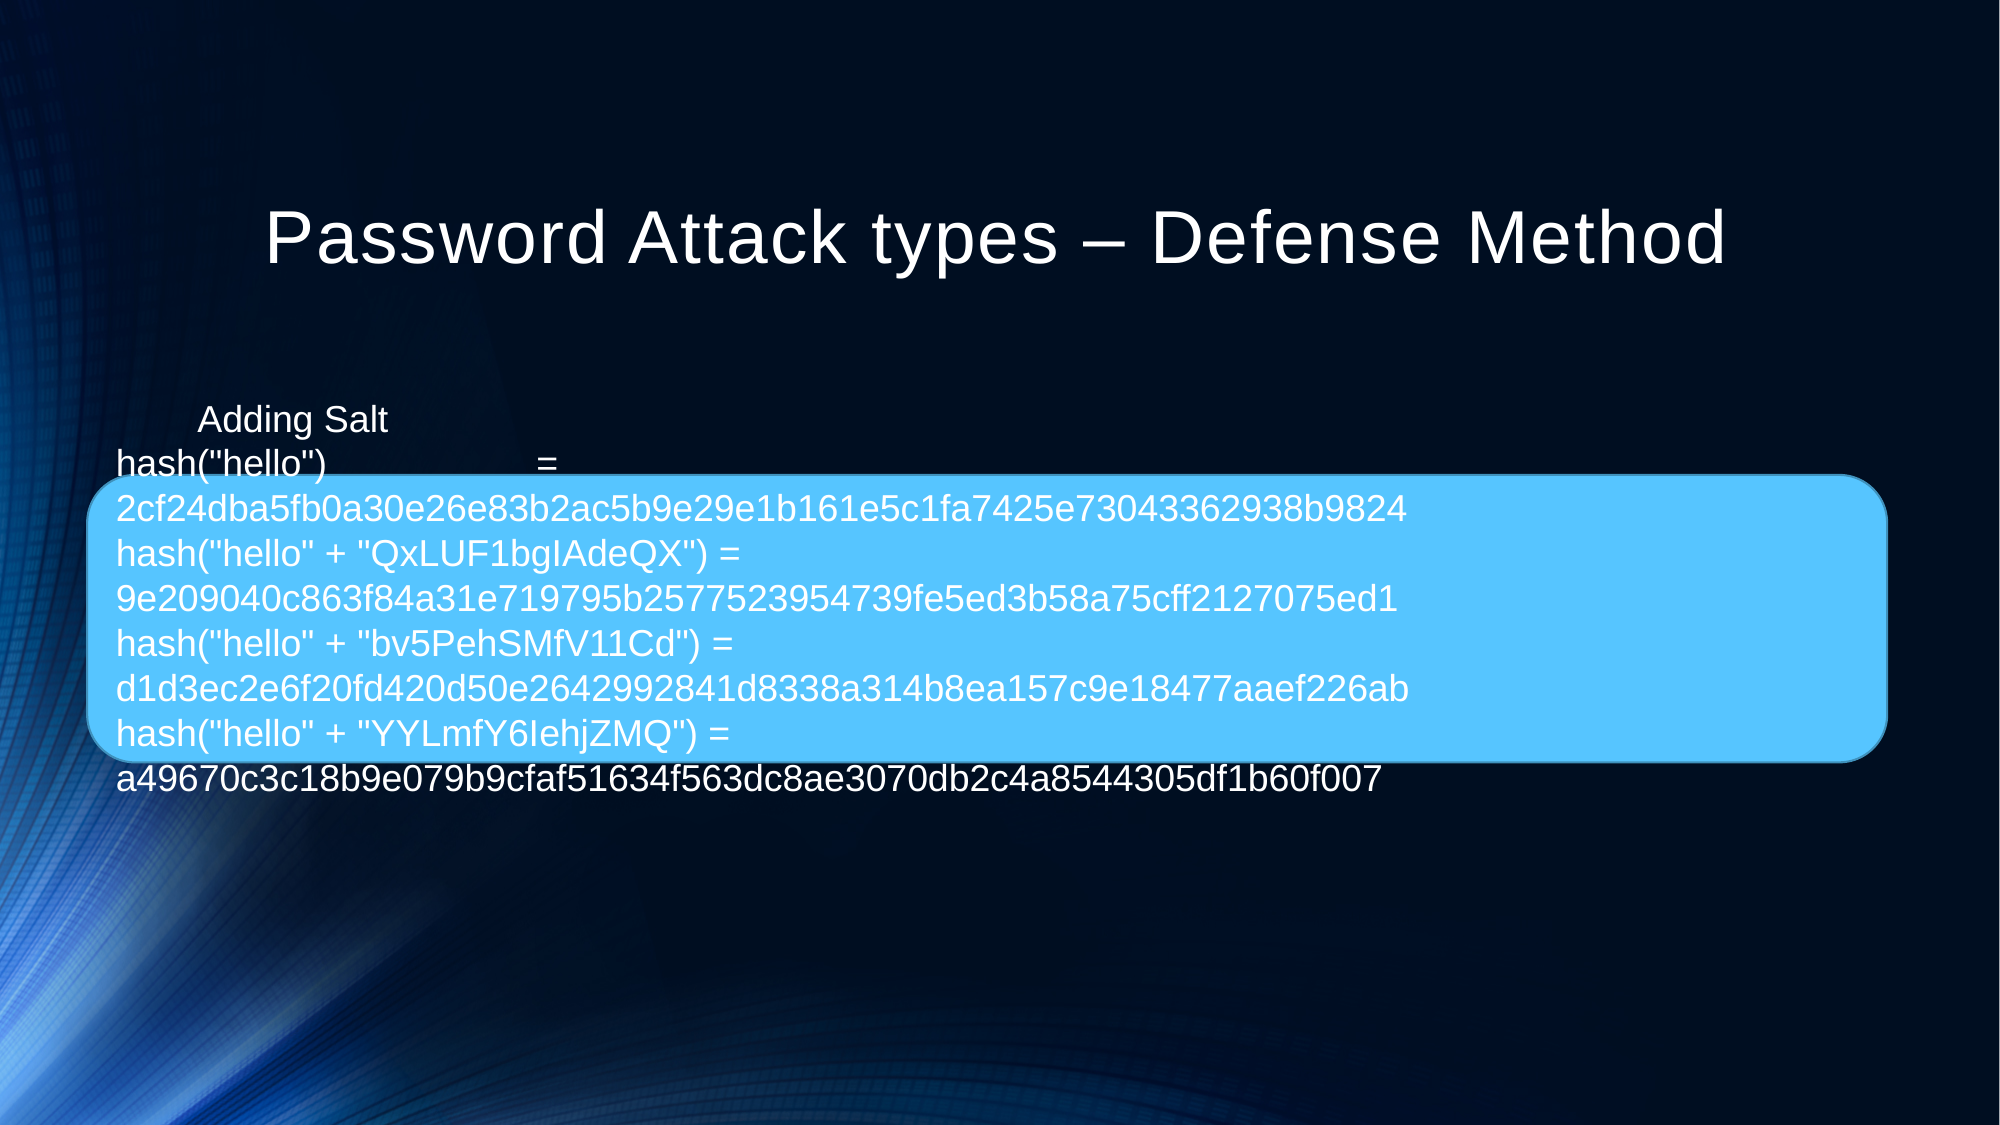

# Password Attack types – Defense Method
Adding Salt
hash("hello")                    = 2cf24dba5fb0a30e26e83b2ac5b9e29e1b161e5c1fa7425e73043362938b9824
hash("hello" + "QxLUF1bgIAdeQX") = 9e209040c863f84a31e719795b2577523954739fe5ed3b58a75cff2127075ed1
hash("hello" + "bv5PehSMfV11Cd") = d1d3ec2e6f20fd420d50e2642992841d8338a314b8ea157c9e18477aaef226ab
hash("hello" + "YYLmfY6IehjZMQ") = a49670c3c18b9e079b9cfaf51634f563dc8ae3070db2c4a8544305df1b60f007